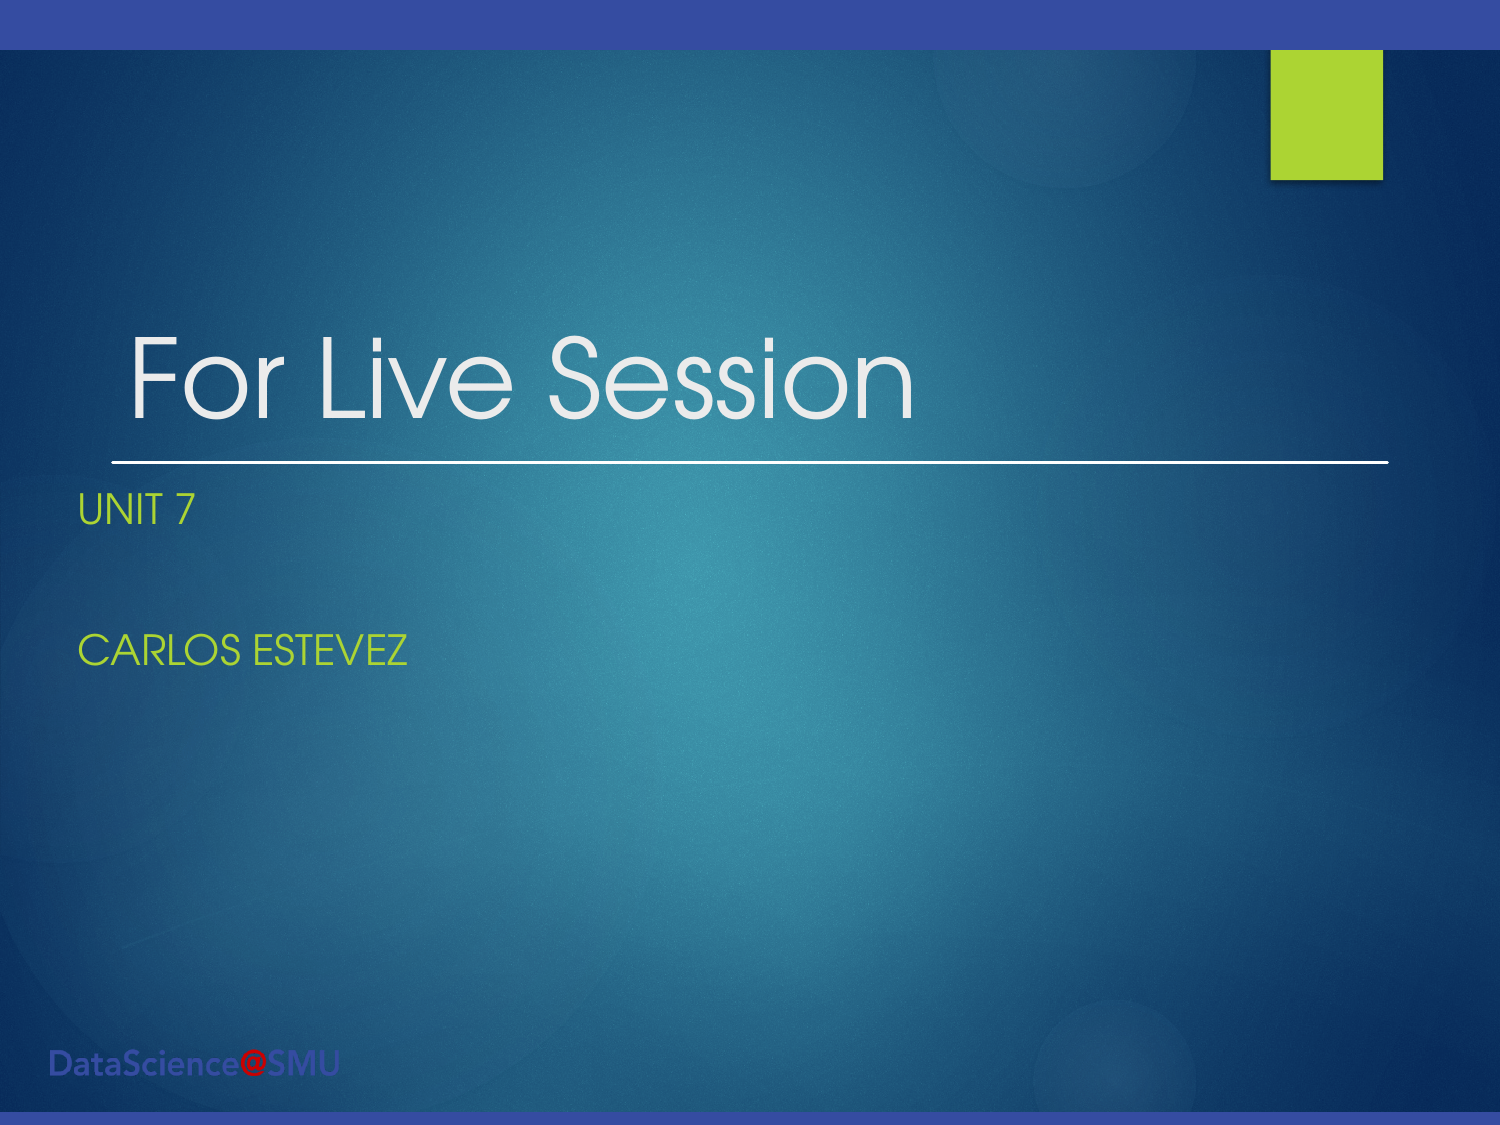

# For Live Session
Unit 7

Carlos Estevez